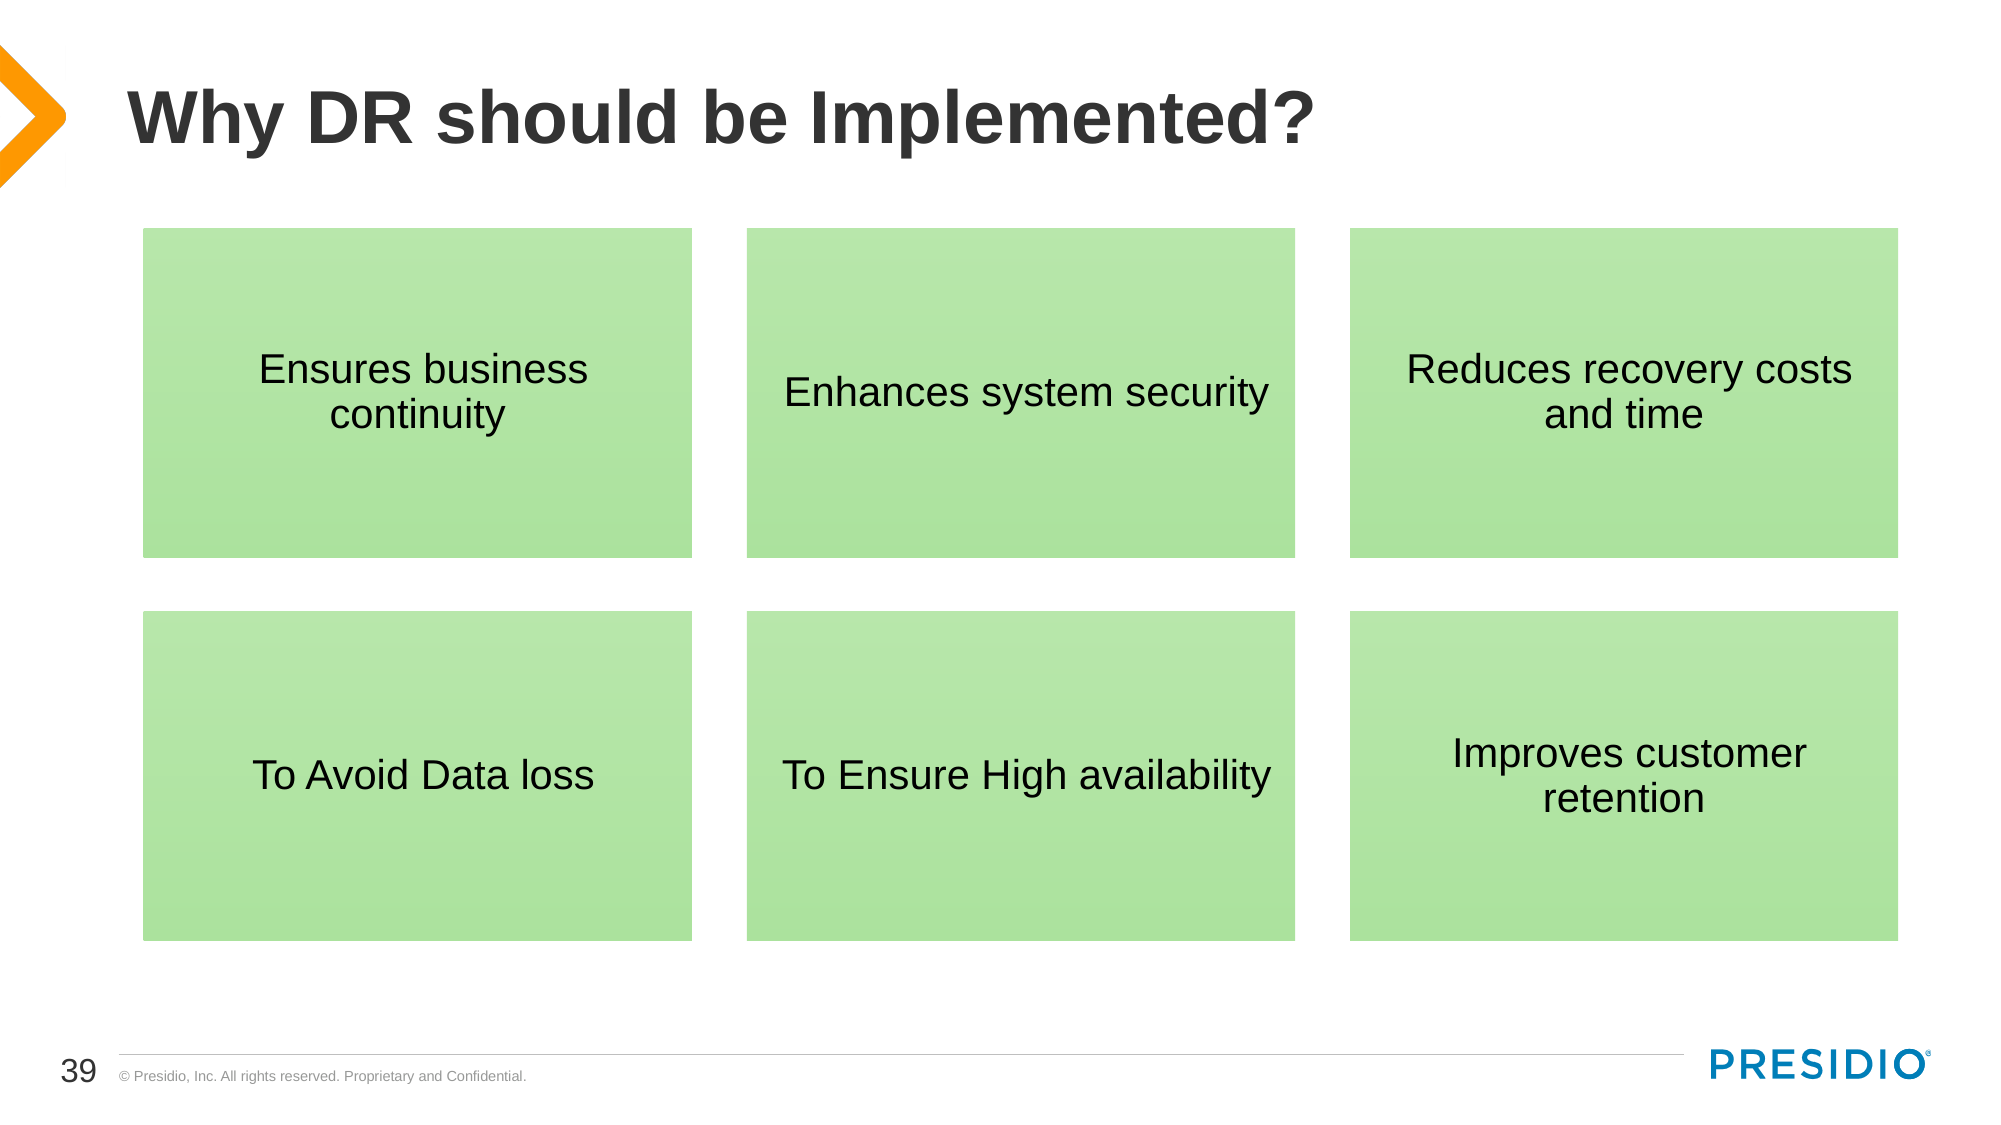

# Why DR should be Implemented?
 Ensures business continuity
 Enhances system security
 Reduces recovery costs and time
 To Avoid Data loss
 To Ensure High availability
 Improves customer retention
39